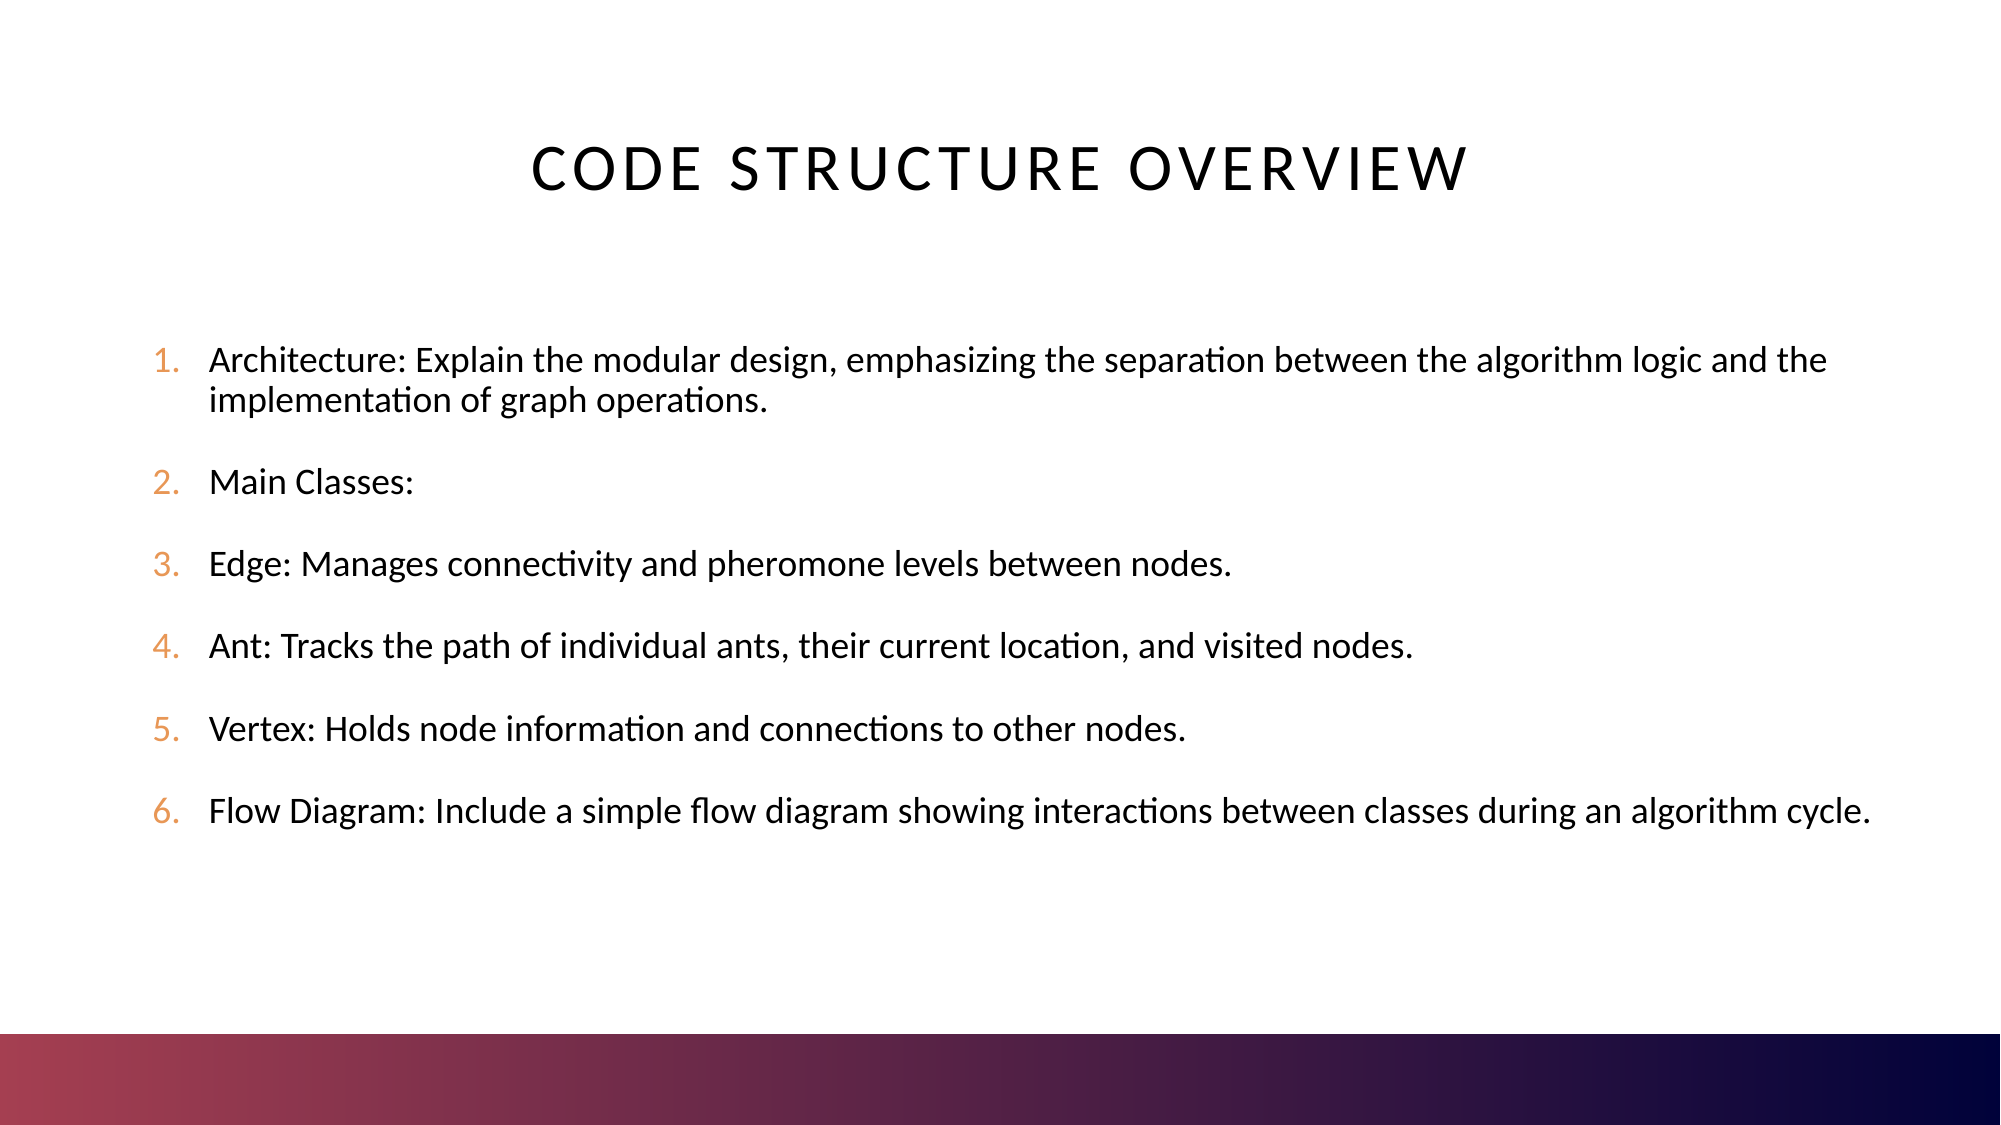

# Code Structure Overview
Architecture: Explain the modular design, emphasizing the separation between the algorithm logic and the implementation of graph operations.
Main Classes:
Edge: Manages connectivity and pheromone levels between nodes.
Ant: Tracks the path of individual ants, their current location, and visited nodes.
Vertex: Holds node information and connections to other nodes.
Flow Diagram: Include a simple flow diagram showing interactions between classes during an algorithm cycle.